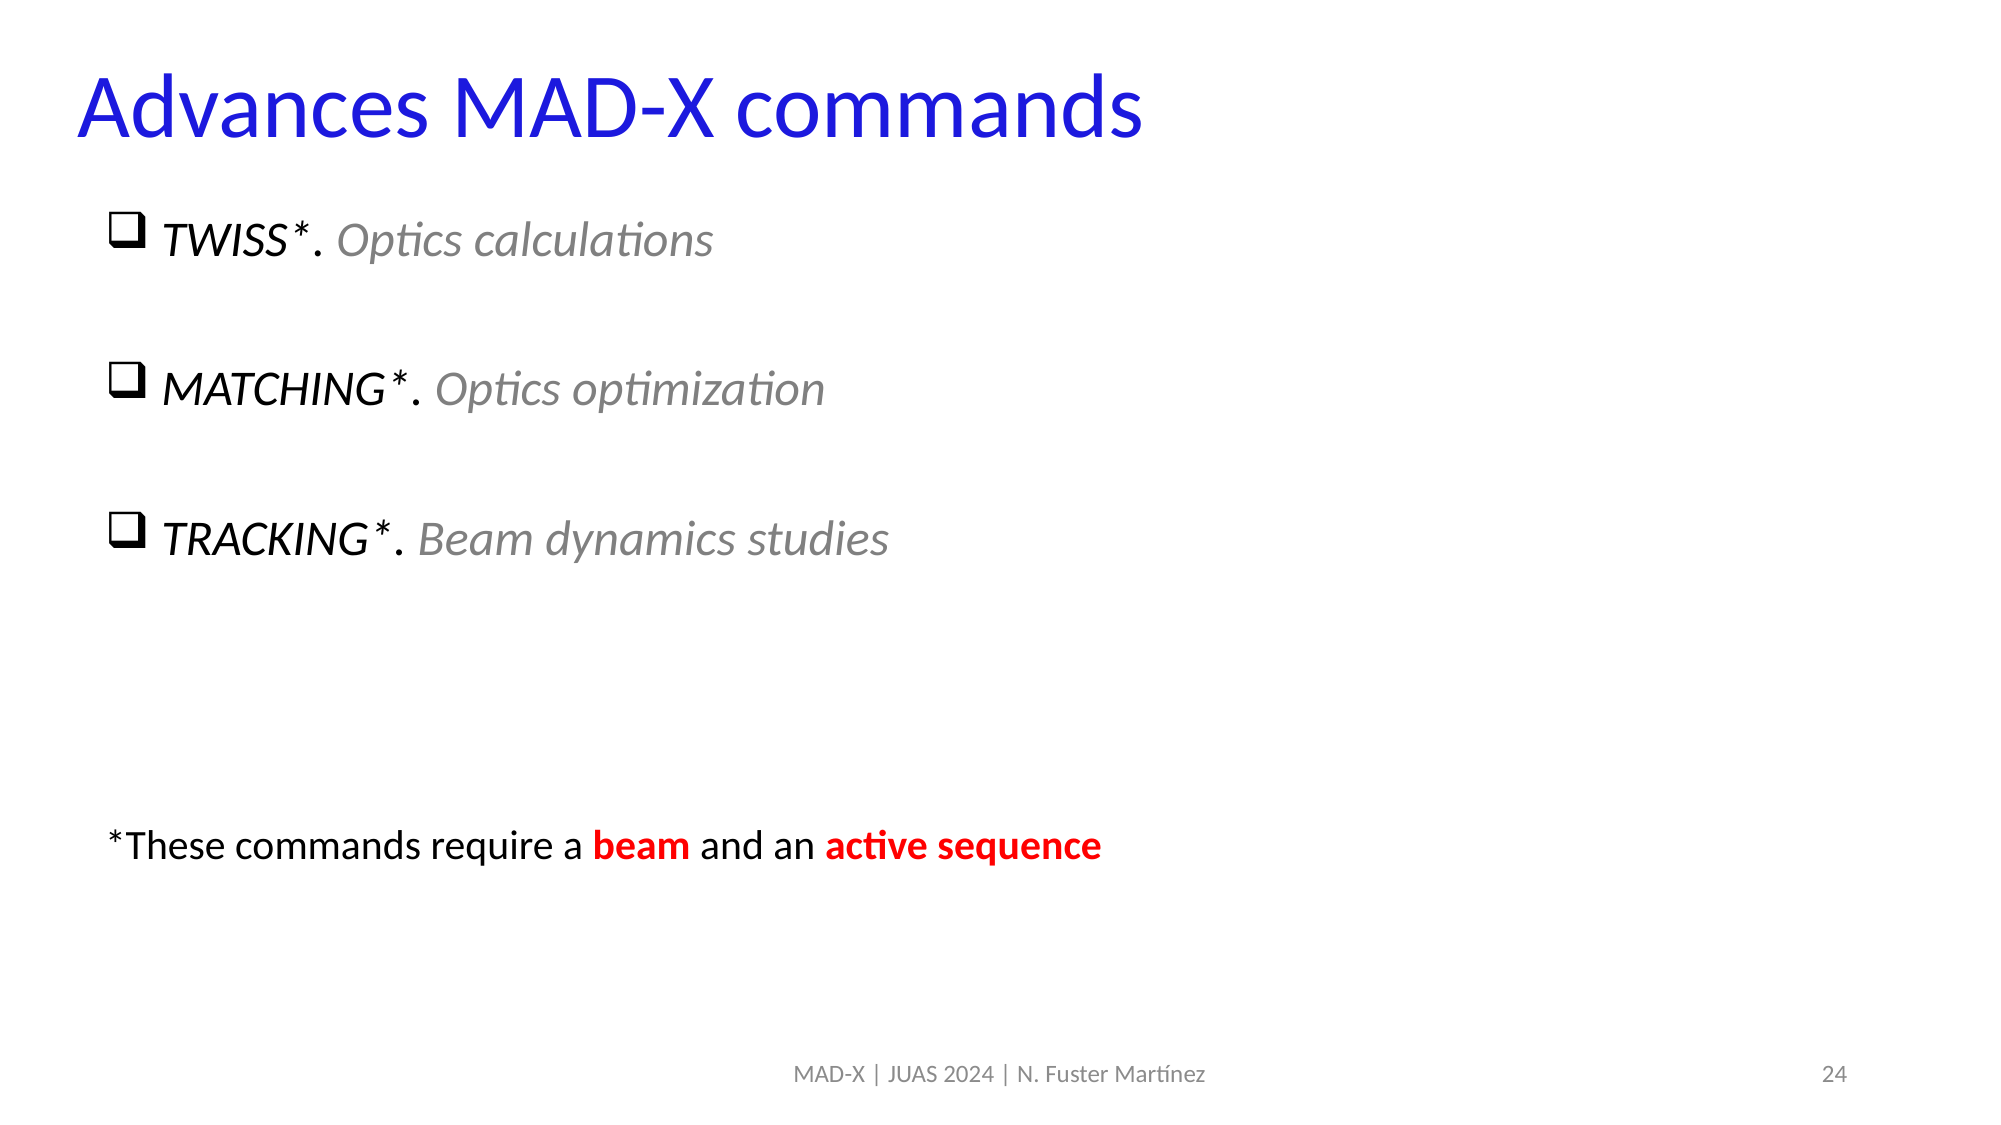

# Advances MAD-X commands
 TWISS*. Optics calculations

 MATCHING*. Optics optimization

 TRACKING*. Beam dynamics studies

*These commands require a beam and an active sequence
MAD-X | JUAS 2024 | N. Fuster Martínez
24